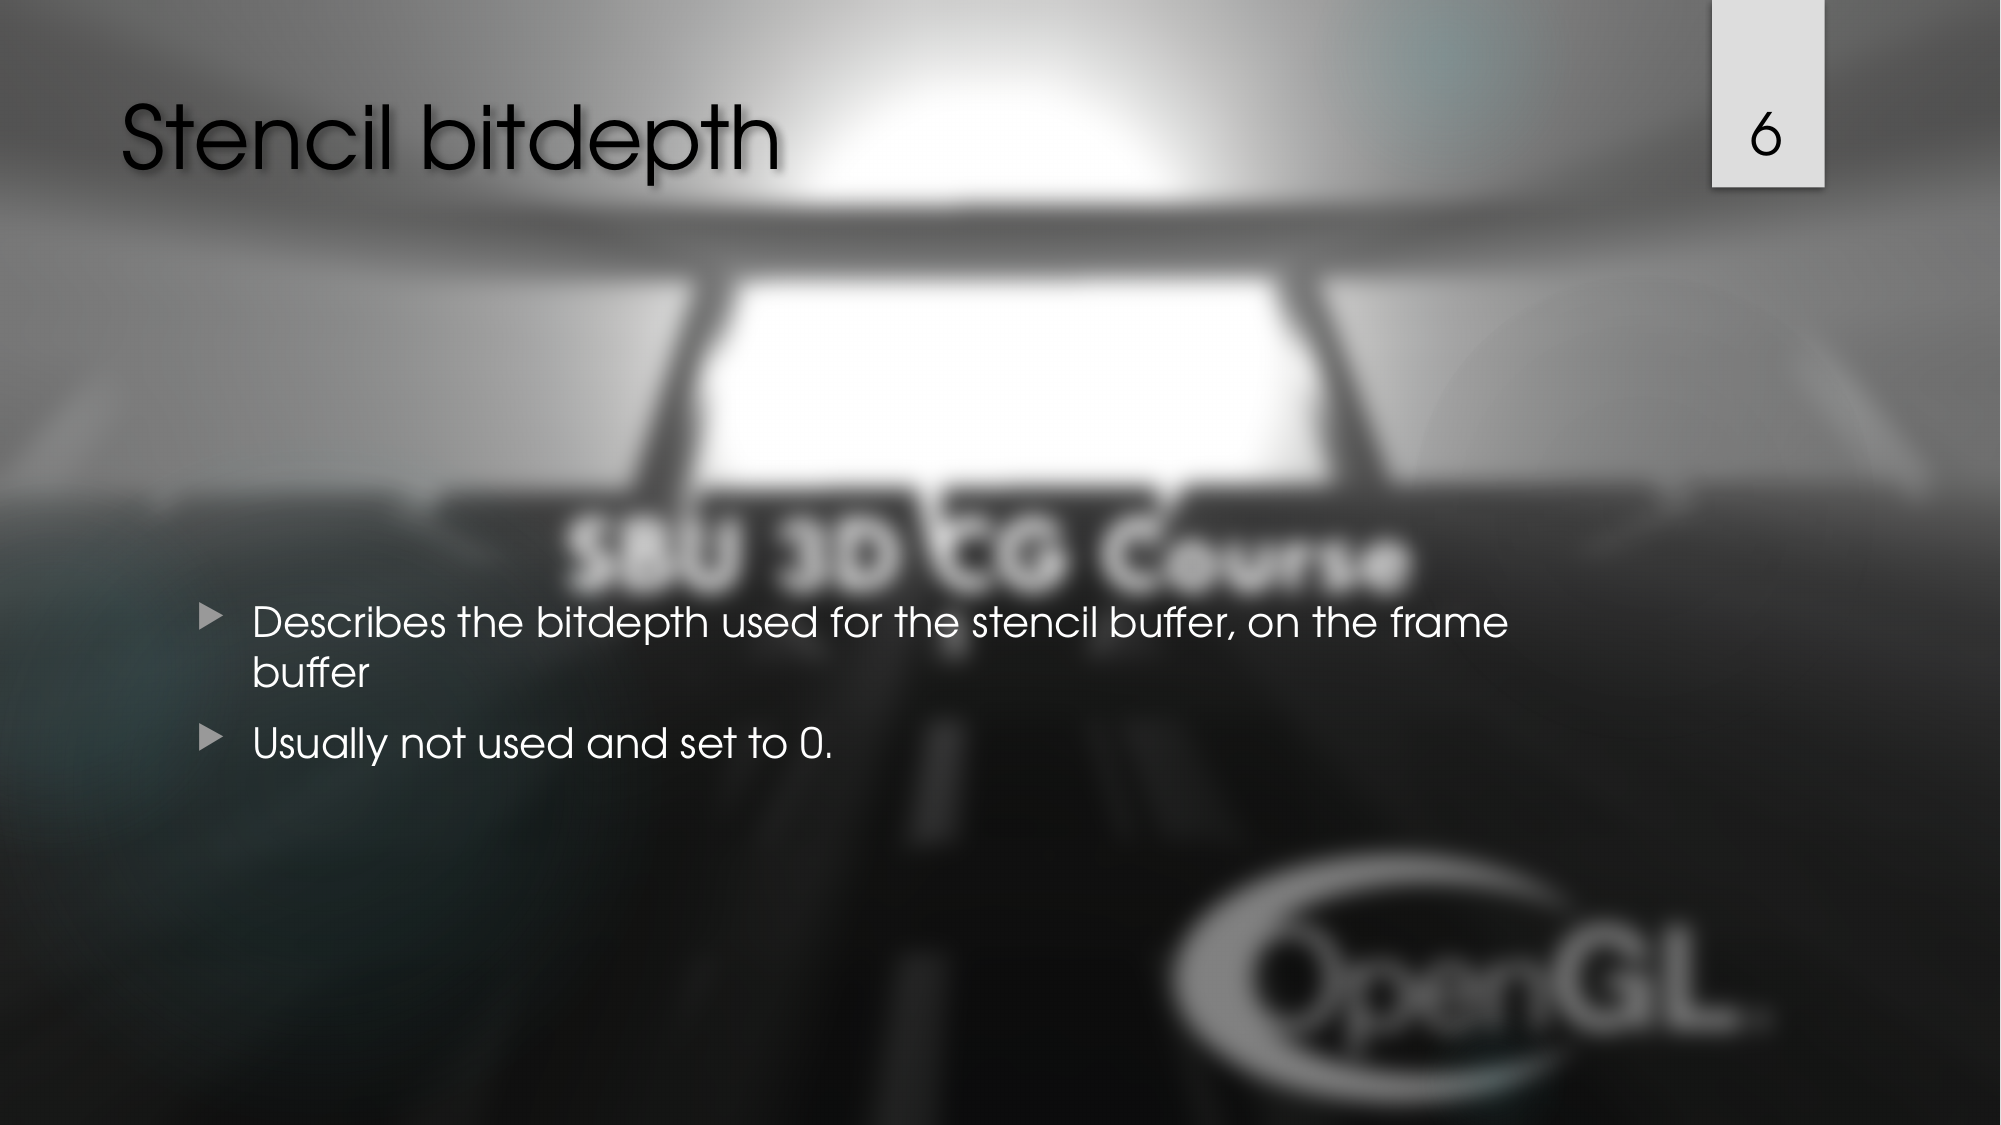

6
# Stencil bitdepth
Describes the bitdepth used for the stencil buffer, on the frame buffer
Usually not used and set to 0.